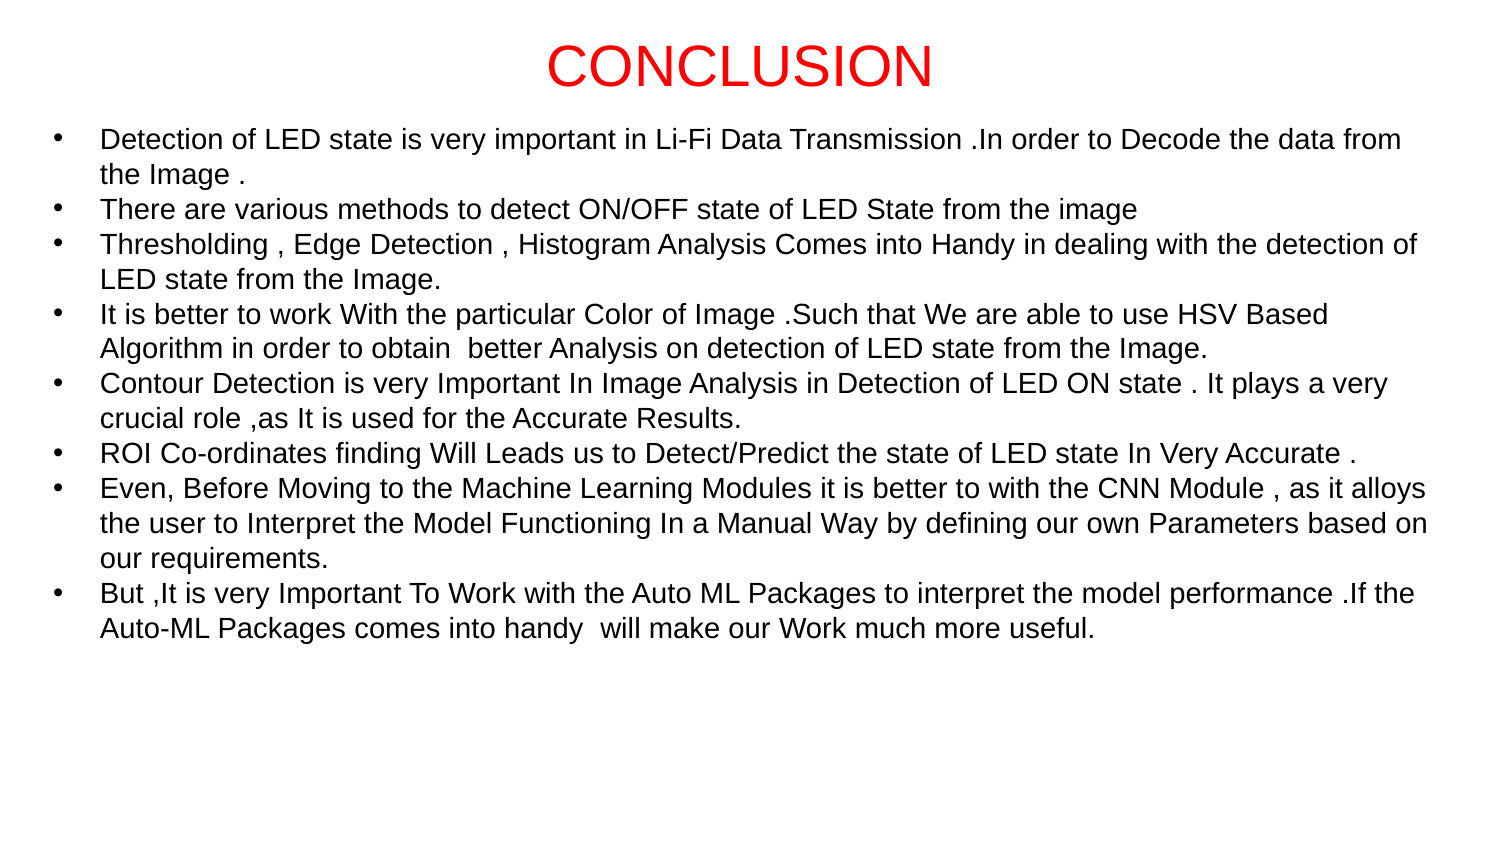

# CONCLUSION
Detection of LED state is very important in Li-Fi Data Transmission .In order to Decode the data from the Image .
There are various methods to detect ON/OFF state of LED State from the image
Thresholding , Edge Detection , Histogram Analysis Comes into Handy in dealing with the detection of LED state from the Image.
It is better to work With the particular Color of Image .Such that We are able to use HSV Based Algorithm in order to obtain  better Analysis on detection of LED state from the Image.
Contour Detection is very Important In Image Analysis in Detection of LED ON state . It plays a very crucial role ,as It is used for the Accurate Results.
ROI Co-ordinates finding Will Leads us to Detect/Predict the state of LED state In Very Accurate .
Even, Before Moving to the Machine Learning Modules it is better to with the CNN Module , as it alloys the user to Interpret the Model Functioning In a Manual Way by defining our own Parameters based on our requirements.
But ,It is very Important To Work with the Auto ML Packages to interpret the model performance .If the  Auto-ML Packages comes into handy  will make our Work much more useful.